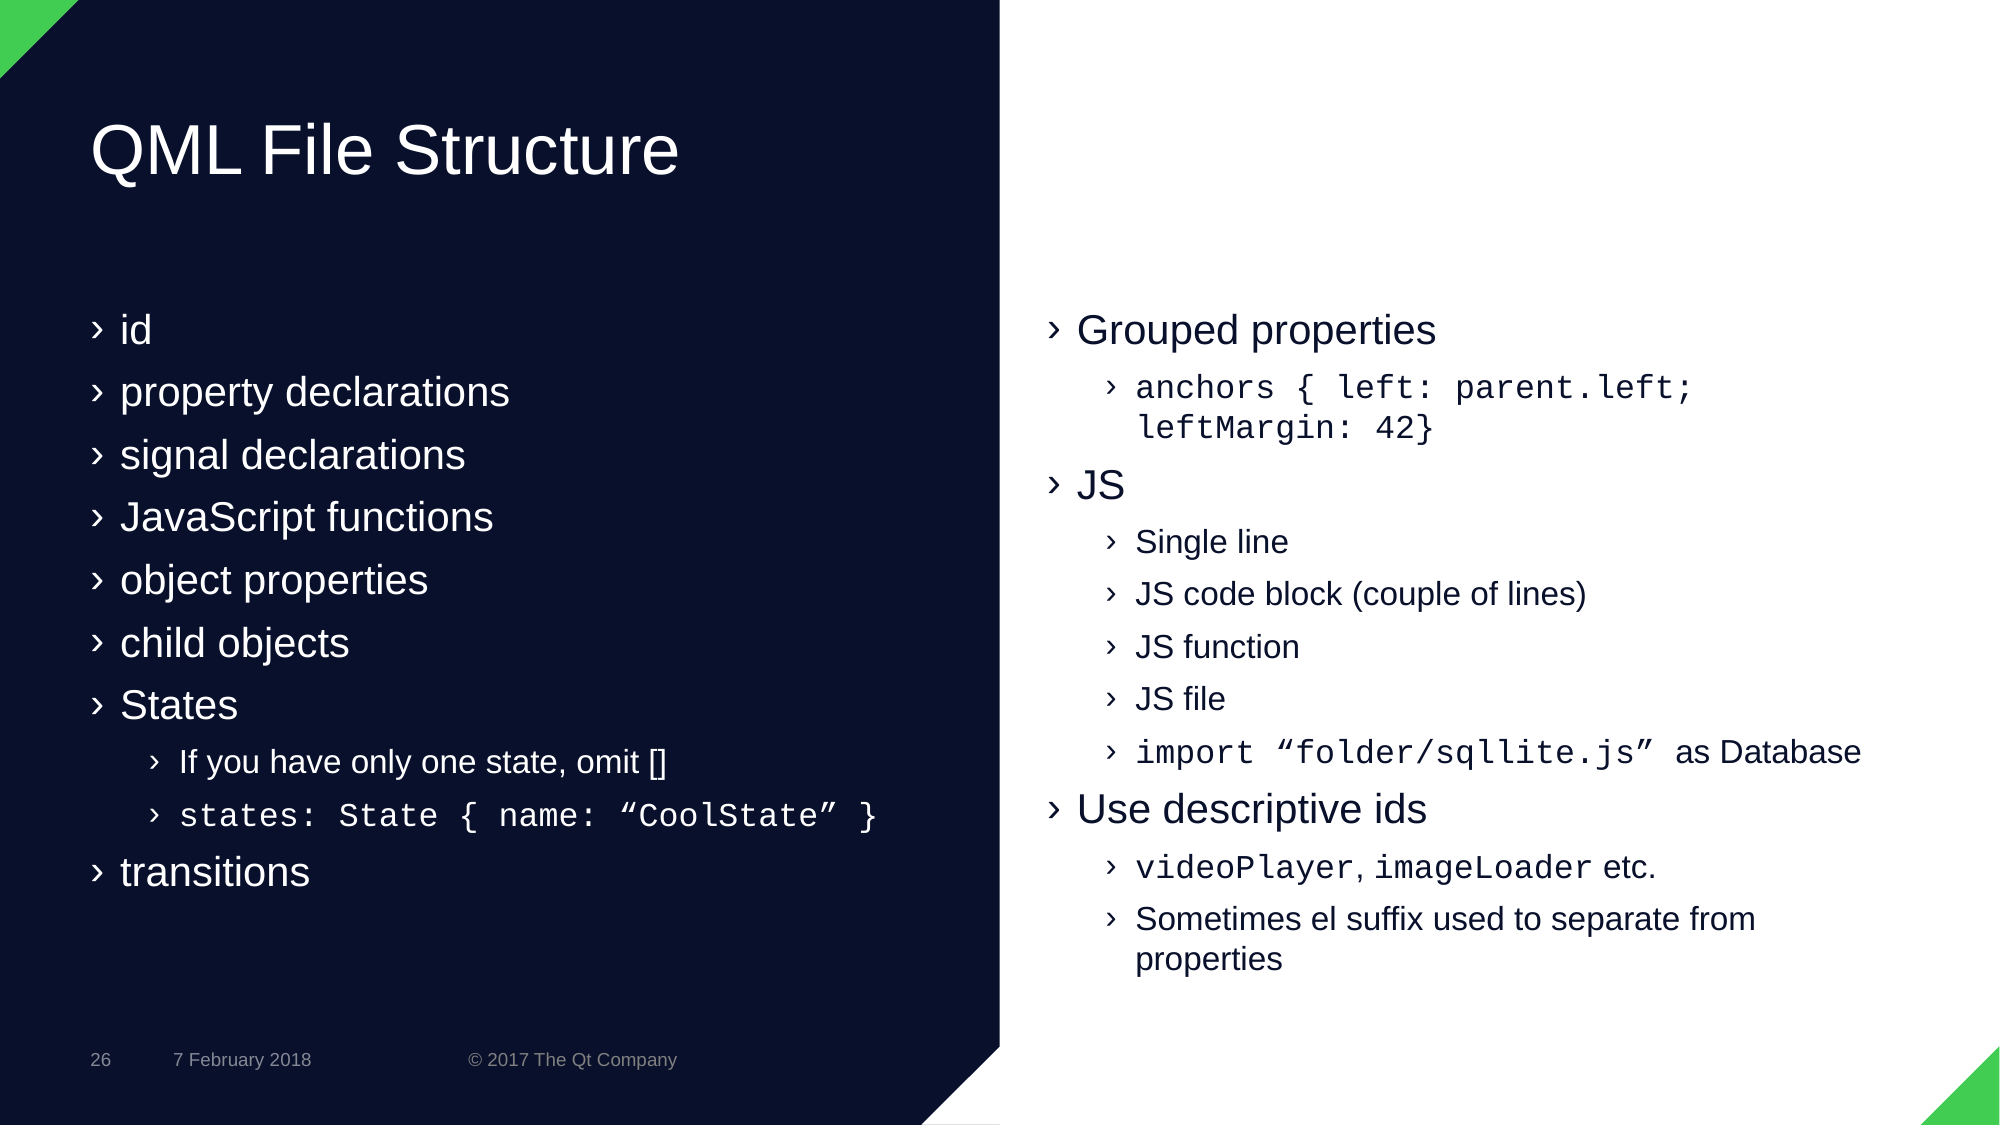

# QML File Structure
id
property declarations
signal declarations
JavaScript functions
object properties
child objects
States
If you have only one state, omit []
states: State { name: “CoolState” }
transitions

Grouped properties
anchors { left: parent.left; leftMargin: 42}
JS
Single line
JS code block (couple of lines)
JS function
JS file
import “folder/sqllite.js” as Database
Use descriptive ids
videoPlayer, imageLoader etc.
Sometimes el suffix used to separate from properties

7 February 2018
26
© 2017 The Qt Company